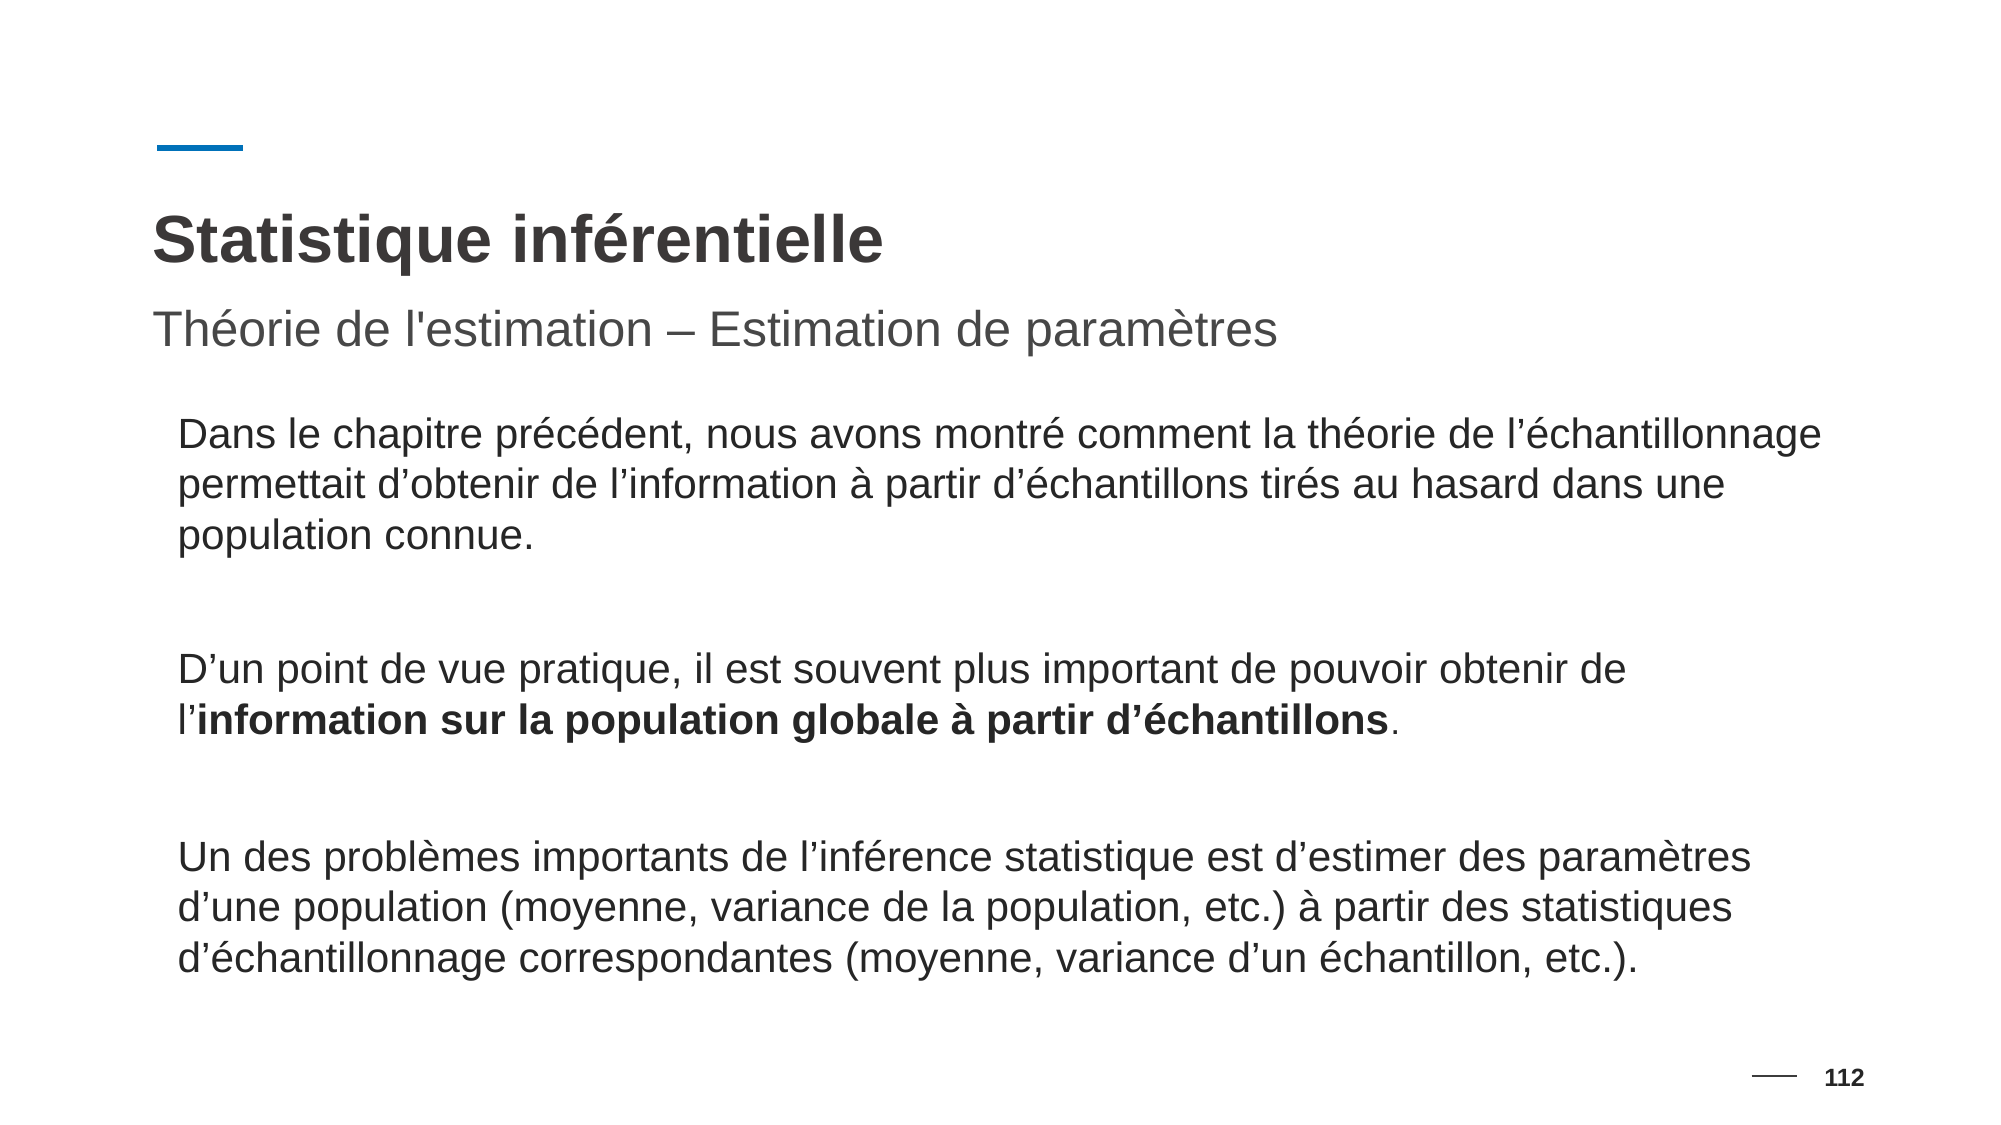

# Statistique inférentielle
Théorie de l'estimation – Estimation de paramètres
Dans le chapitre précédent, nous avons montré comment la théorie de l’échantillonnage permettait d’obtenir de l’information à partir d’échantillons tirés au hasard dans une population connue.

D’un point de vue pratique, il est souvent plus important de pouvoir obtenir de l’information sur la population globale à partir d’échantillons.

Un des problèmes importants de l’inférence statistique est d’estimer des paramètres d’une population (moyenne, variance de la population, etc.) à partir des statistiques d’échantillonnage correspondantes (moyenne, variance d’un échantillon, etc.).
112